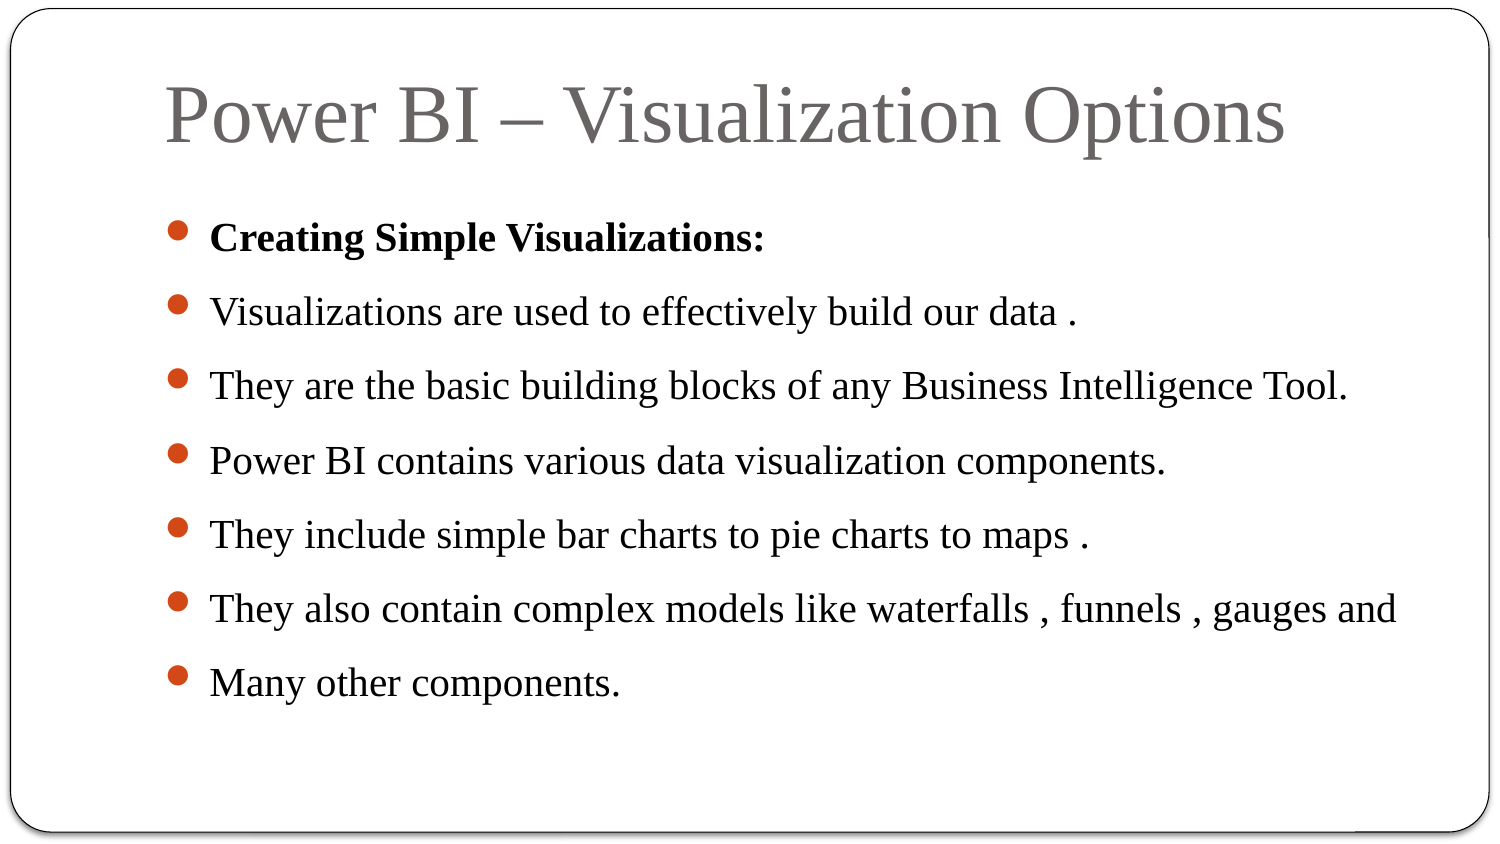

# Power BI – Visualization Options
Creating Simple Visualizations:
Visualizations are used to effectively build our data .
They are the basic building blocks of any Business Intelligence Tool.
Power BI contains various data visualization components.
They include simple bar charts to pie charts to maps .
They also contain complex models like waterfalls , funnels , gauges and
Many other components.